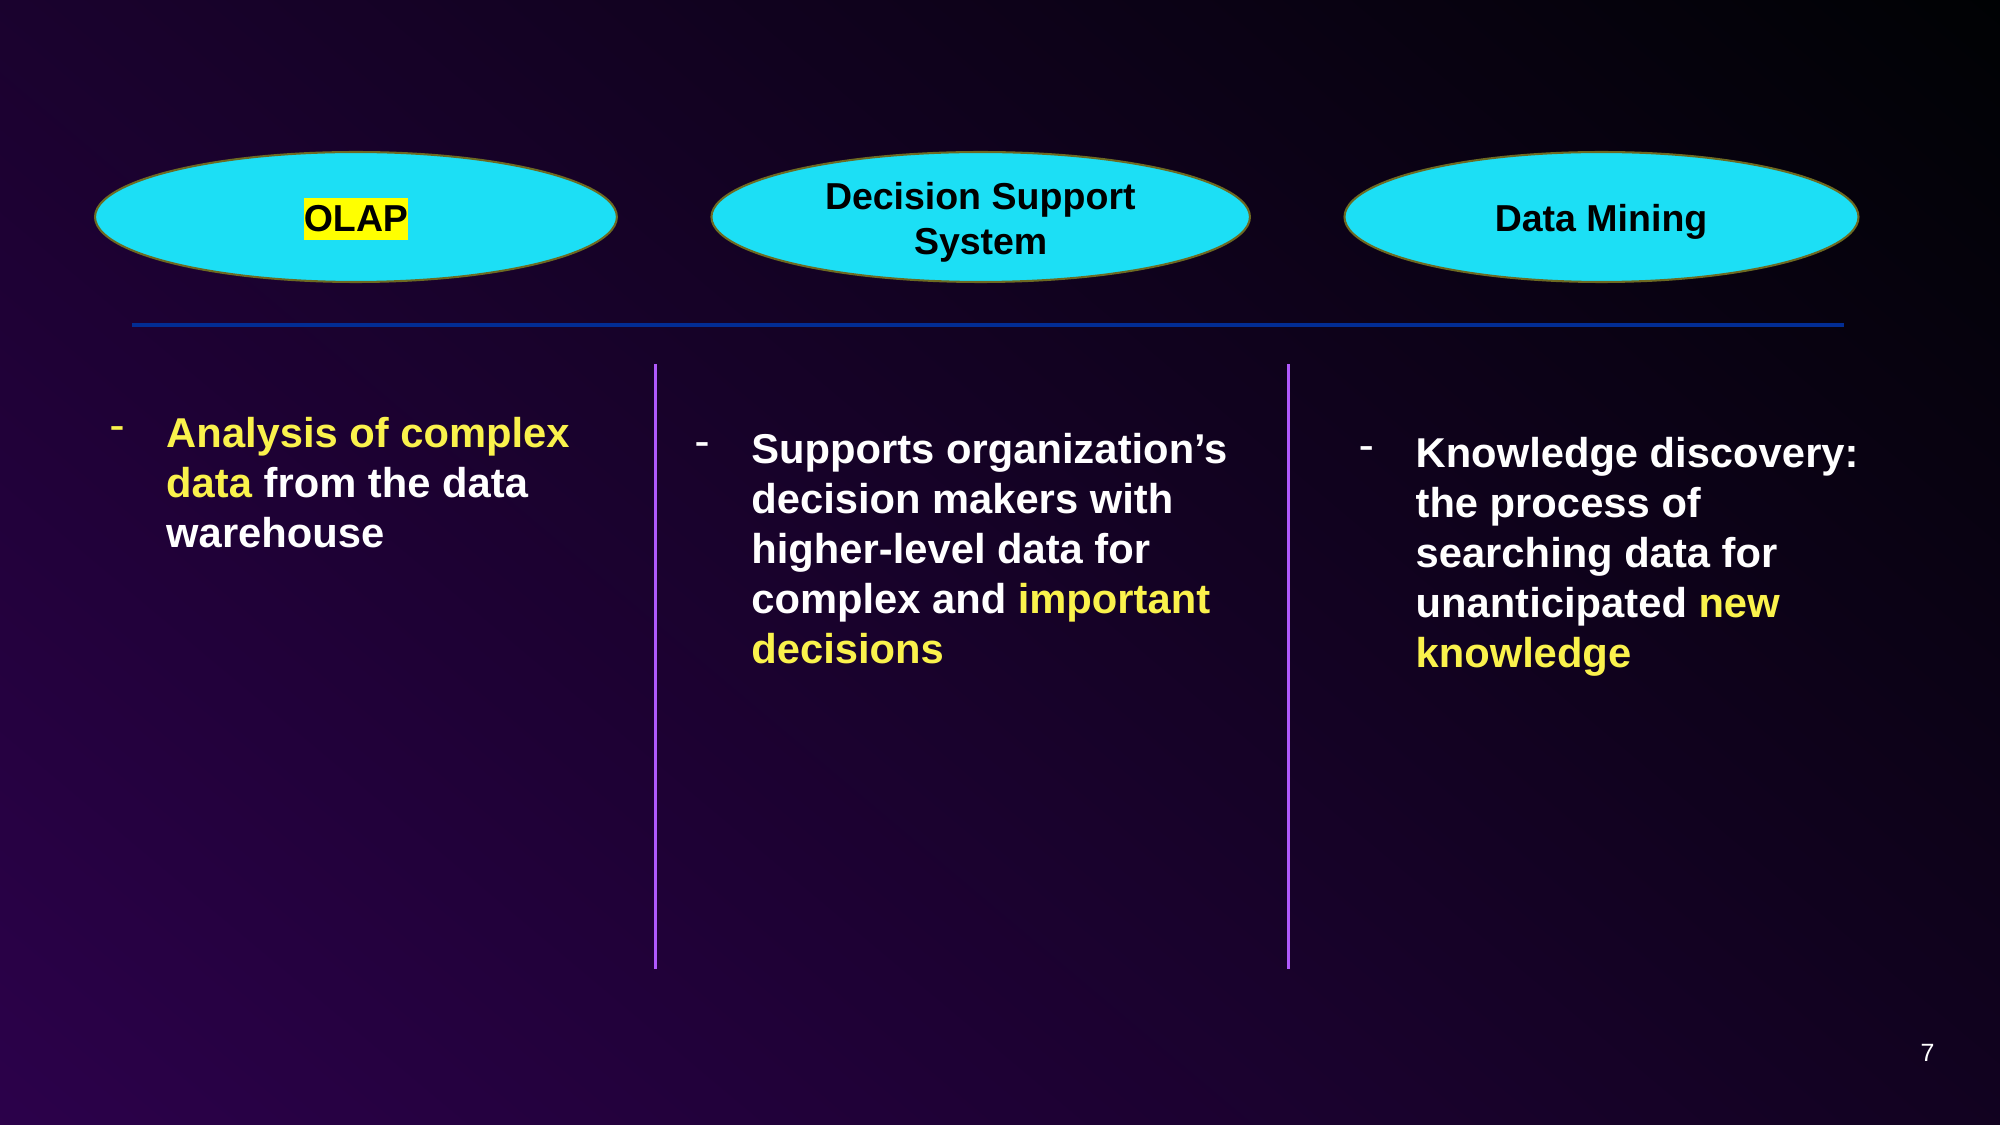

#
Decision Support System
OLAP
Data Mining

Supports organization’s decision makers with higher-level data for complex and important decisions

Analysis of complex data from the data warehouse

Knowledge discovery: the process of searching data for unanticipated new knowledge

7